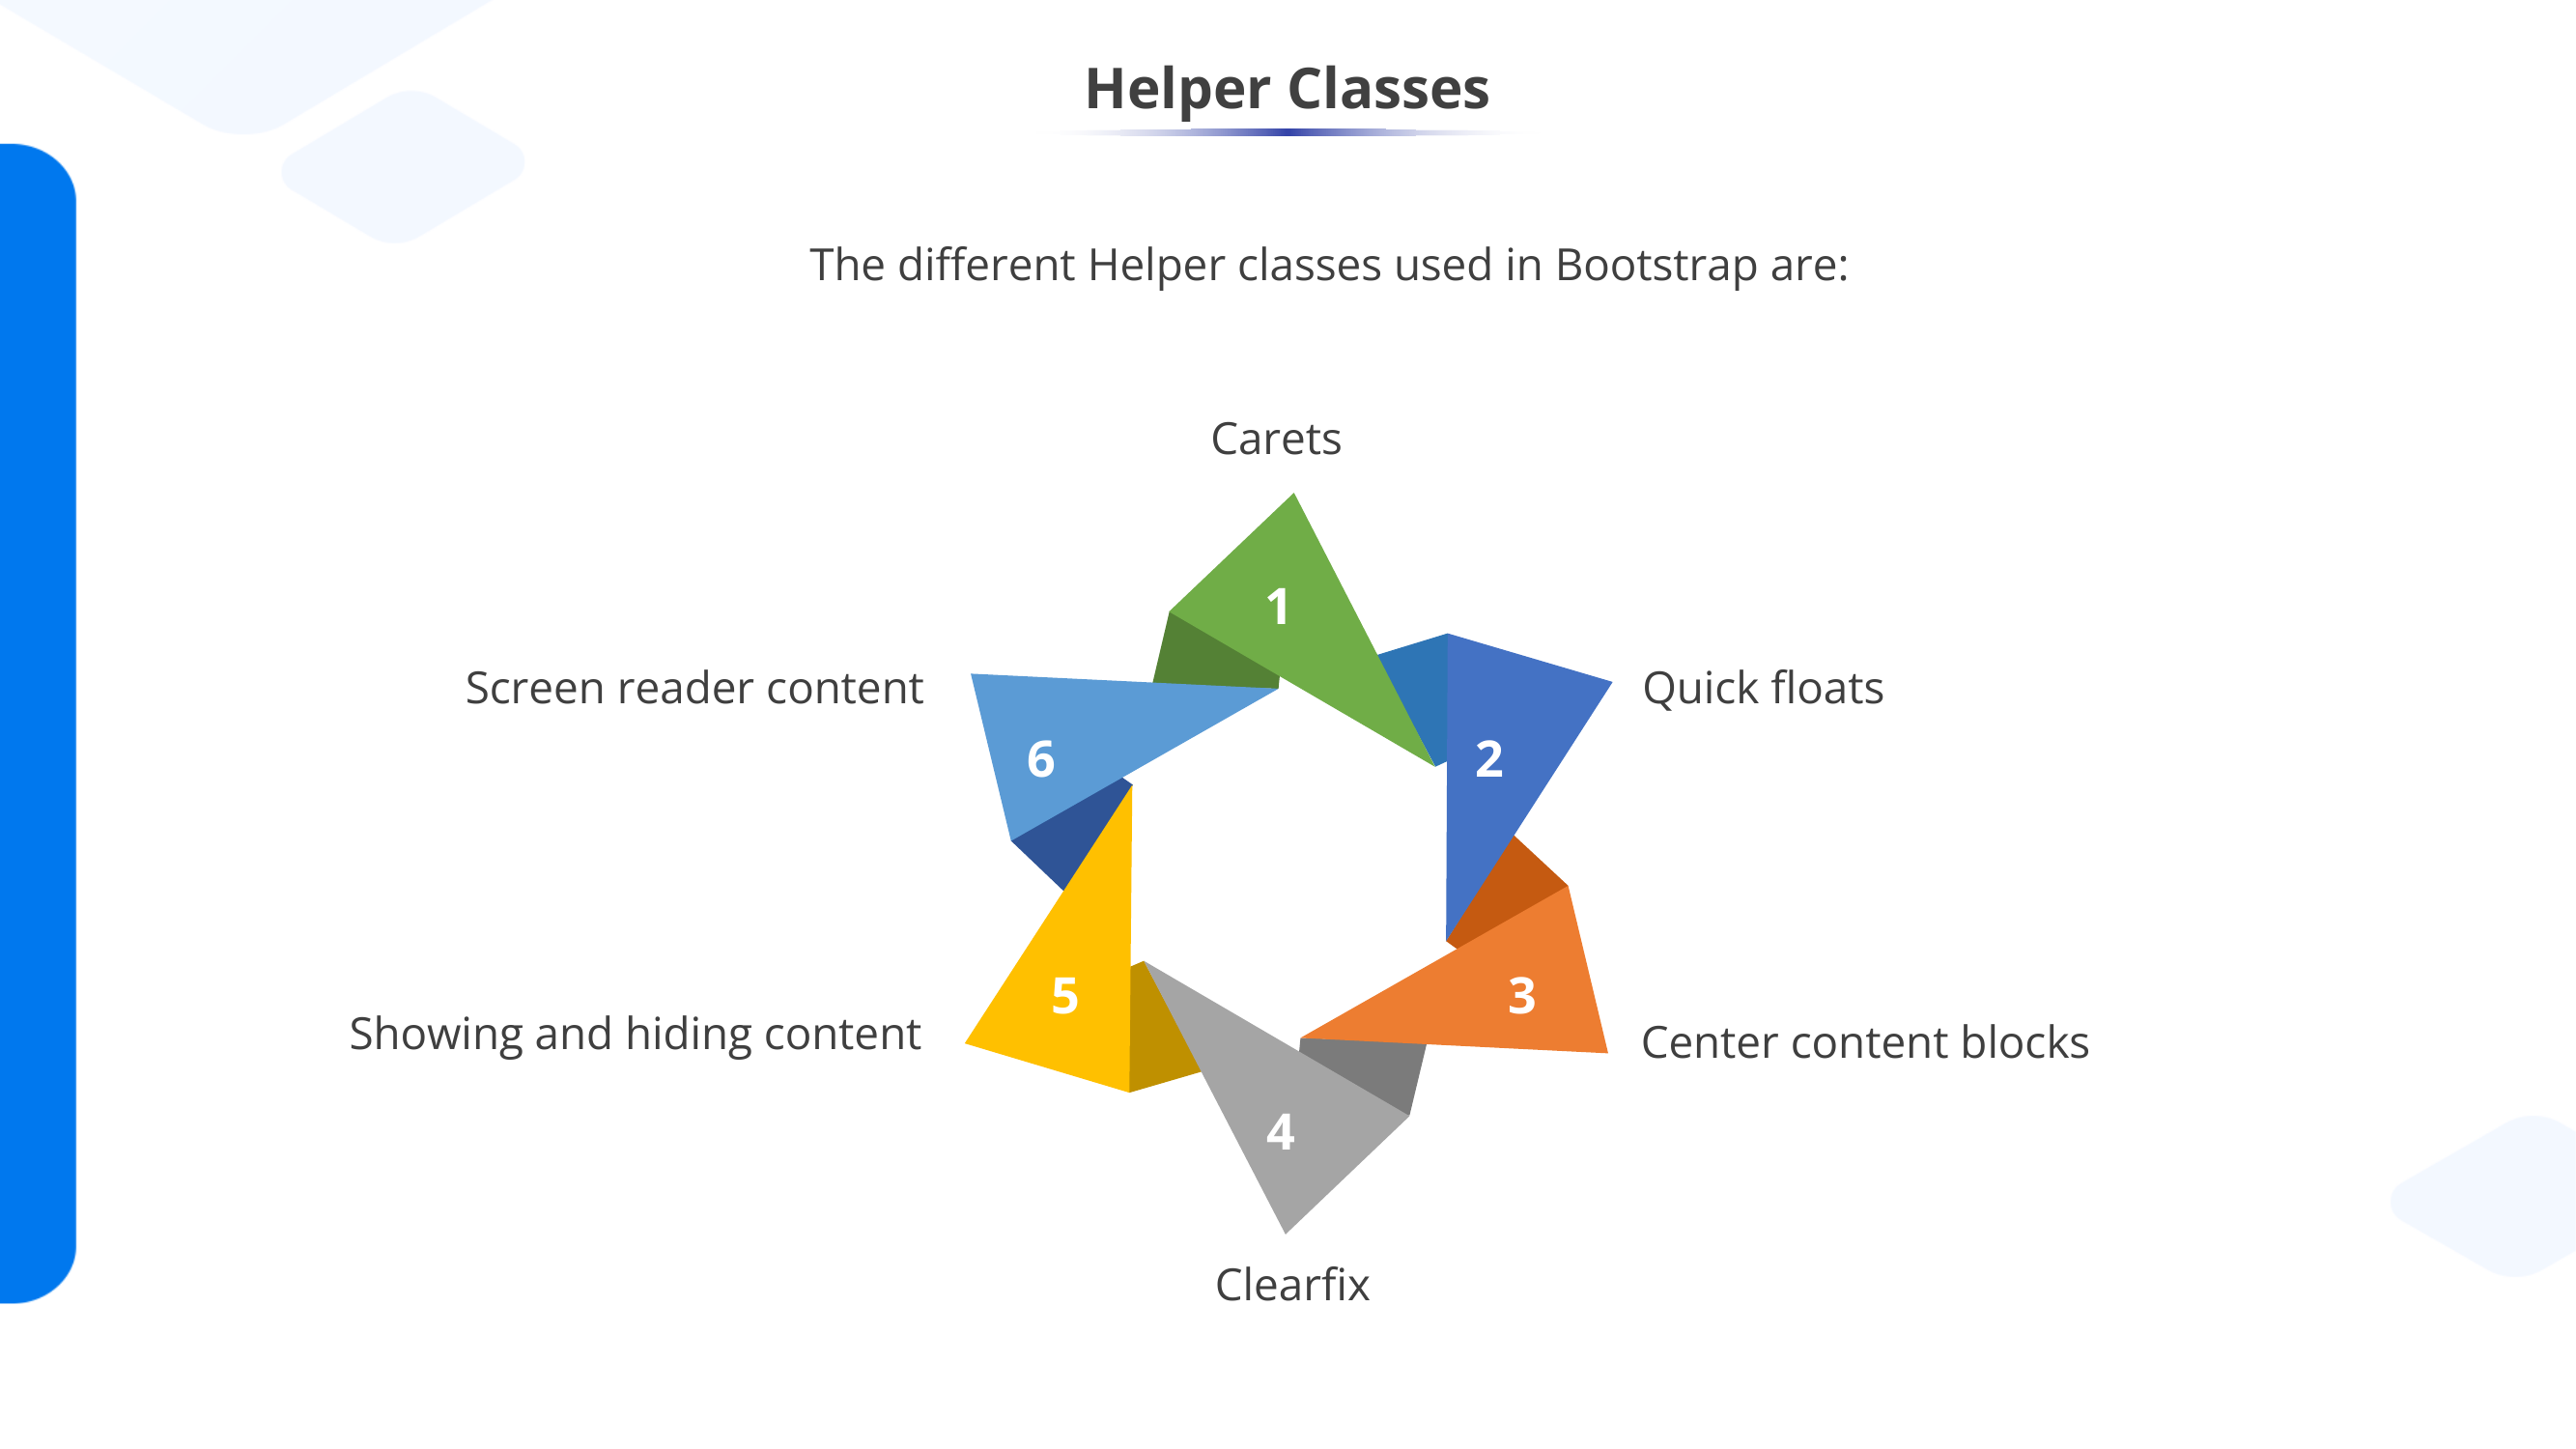

# Helper Classes

The different Helper classes used in Bootstrap are:
Carets

1
Quick floats
Screen reader content
6
2
5
3
Showing and hiding content
Center content blocks
4
Clearfix